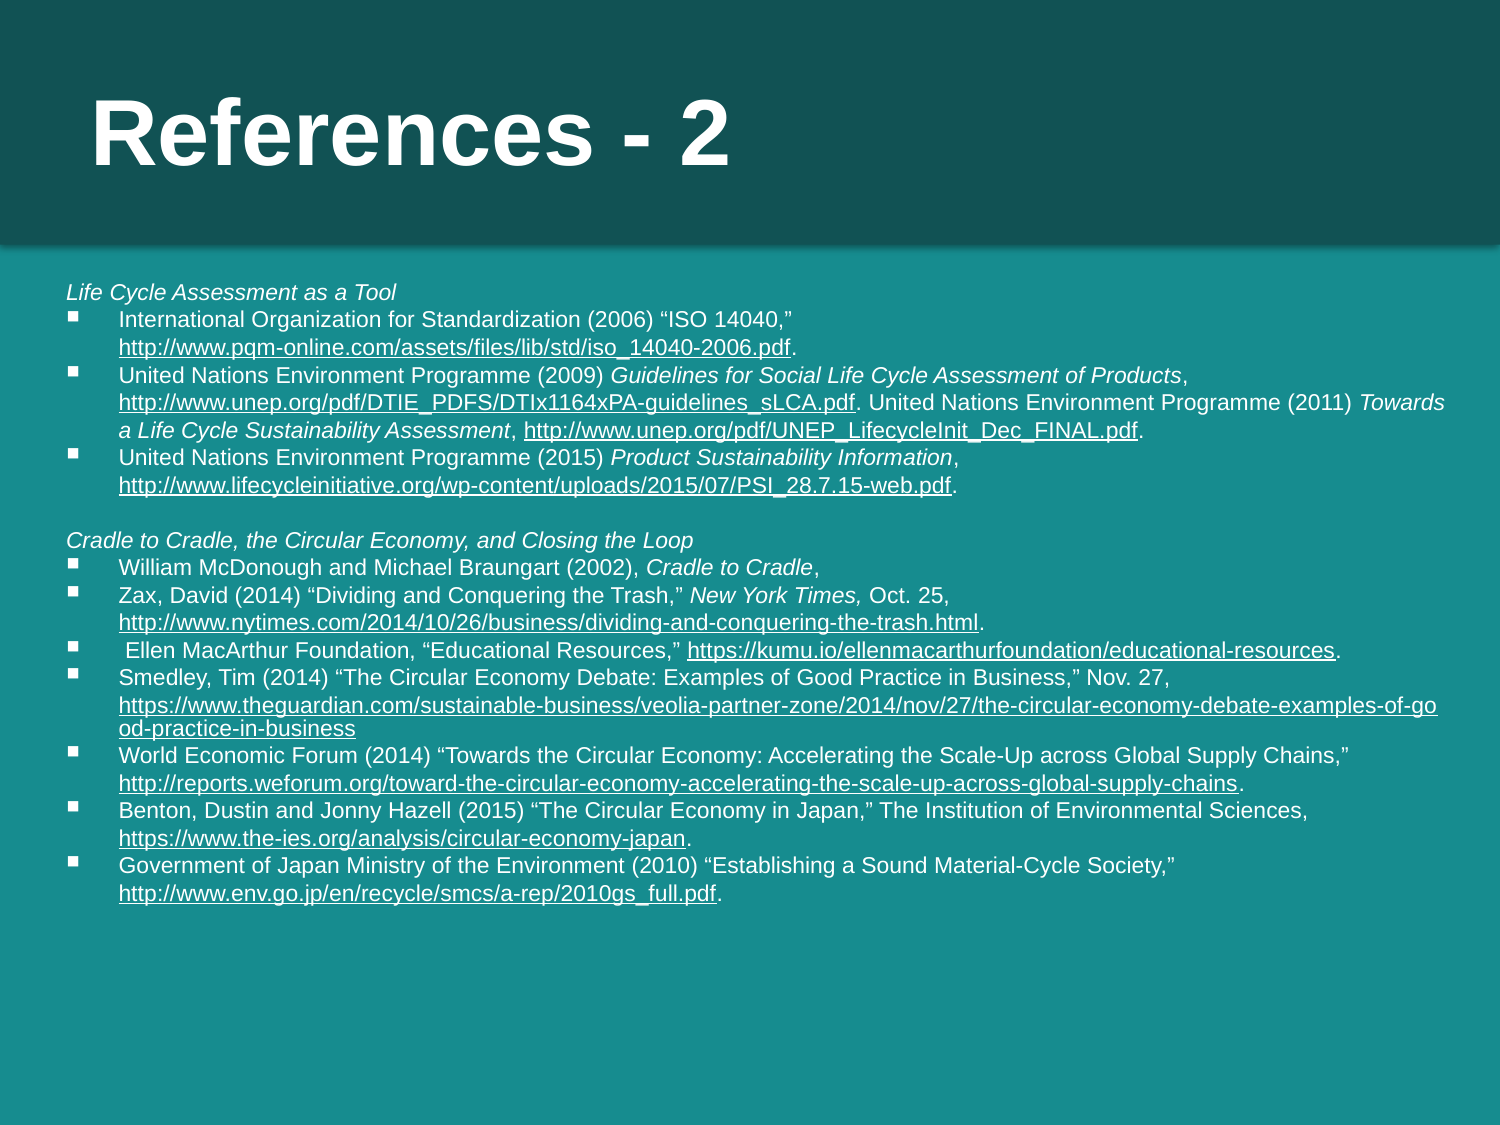

# References - 2
Life Cycle Assessment as a Tool
International Organization for Standardization (2006) “ISO 14040,” http://www.pqm-online.com/assets/files/lib/std/iso_14040-2006.pdf.
United Nations Environment Programme (2009) Guidelines for Social Life Cycle Assessment of Products, http://www.unep.org/pdf/DTIE_PDFS/DTIx1164xPA-guidelines_sLCA.pdf. United Nations Environment Programme (2011) Towards a Life Cycle Sustainability Assessment, http://www.unep.org/pdf/UNEP_LifecycleInit_Dec_FINAL.pdf.
United Nations Environment Programme (2015) Product Sustainability Information, http://www.lifecycleinitiative.org/wp-content/uploads/2015/07/PSI_28.7.15-web.pdf.

Cradle to Cradle, the Circular Economy, and Closing the Loop
William McDonough and Michael Braungart (2002), Cradle to Cradle,
Zax, David (2014) “Dividing and Conquering the Trash,” New York Times, Oct. 25, http://www.nytimes.com/2014/10/26/business/dividing-and-conquering-the-trash.html.
 Ellen MacArthur Foundation, “Educational Resources,” https://kumu.io/ellenmacarthurfoundation/educational-resources.
Smedley, Tim (2014) “The Circular Economy Debate: Examples of Good Practice in Business,” Nov. 27, https://www.theguardian.com/sustainable-business/veolia-partner-zone/2014/nov/27/the-circular-economy-debate-examples-of-good-practice-in-business
World Economic Forum (2014) “Towards the Circular Economy: Accelerating the Scale-Up across Global Supply Chains,” http://reports.weforum.org/toward-the-circular-economy-accelerating-the-scale-up-across-global-supply-chains.
Benton, Dustin and Jonny Hazell (2015) “The Circular Economy in Japan,” The Institution of Environmental Sciences, https://www.the-ies.org/analysis/circular-economy-japan.
Government of Japan Ministry of the Environment (2010) “Establishing a Sound Material-Cycle Society,” http://www.env.go.jp/en/recycle/smcs/a-rep/2010gs_full.pdf.